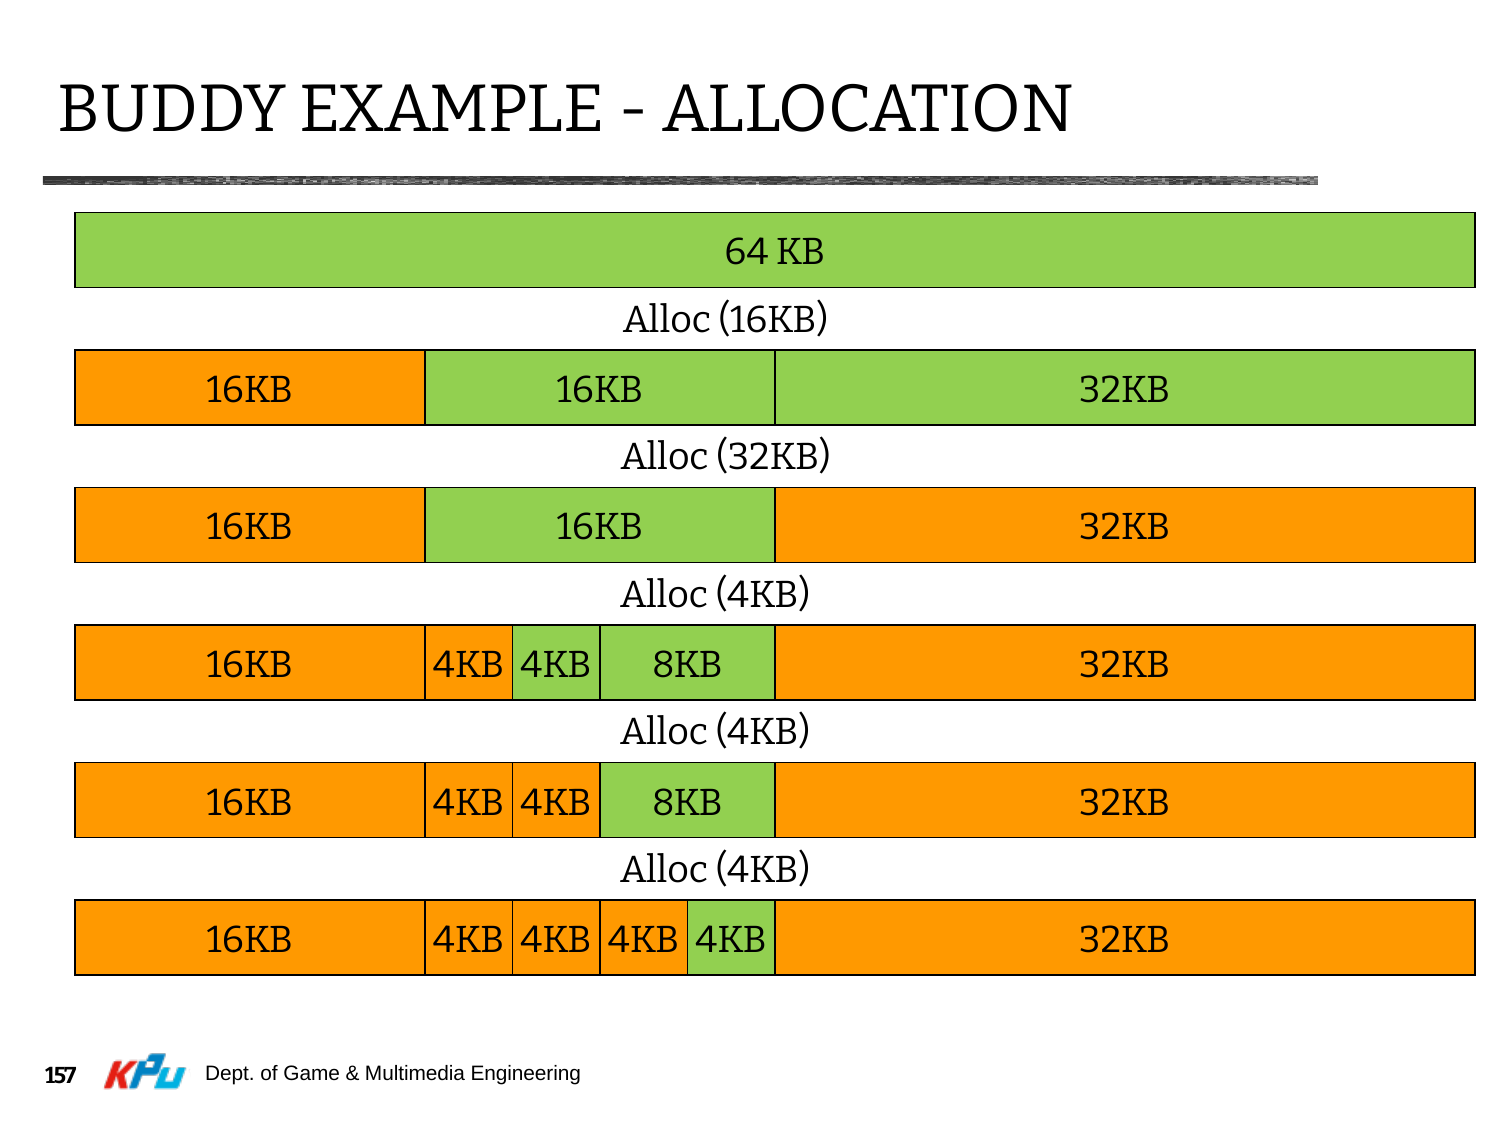

# Buddy Example - Allocation

64 KB
Alloc (16KB)
16KB
16KB
32KB
Alloc (32KB)
16KB
16KB
32KB
Alloc (4KB)
16KB
4KB
4KB
8KB
32KB
Alloc (4KB)
16KB
4KB
4KB
8KB
32KB
Alloc (4KB)
16KB
4KB
4KB
4KB
4KB
32KB
Dept. of Game & Multimedia Engineering
157